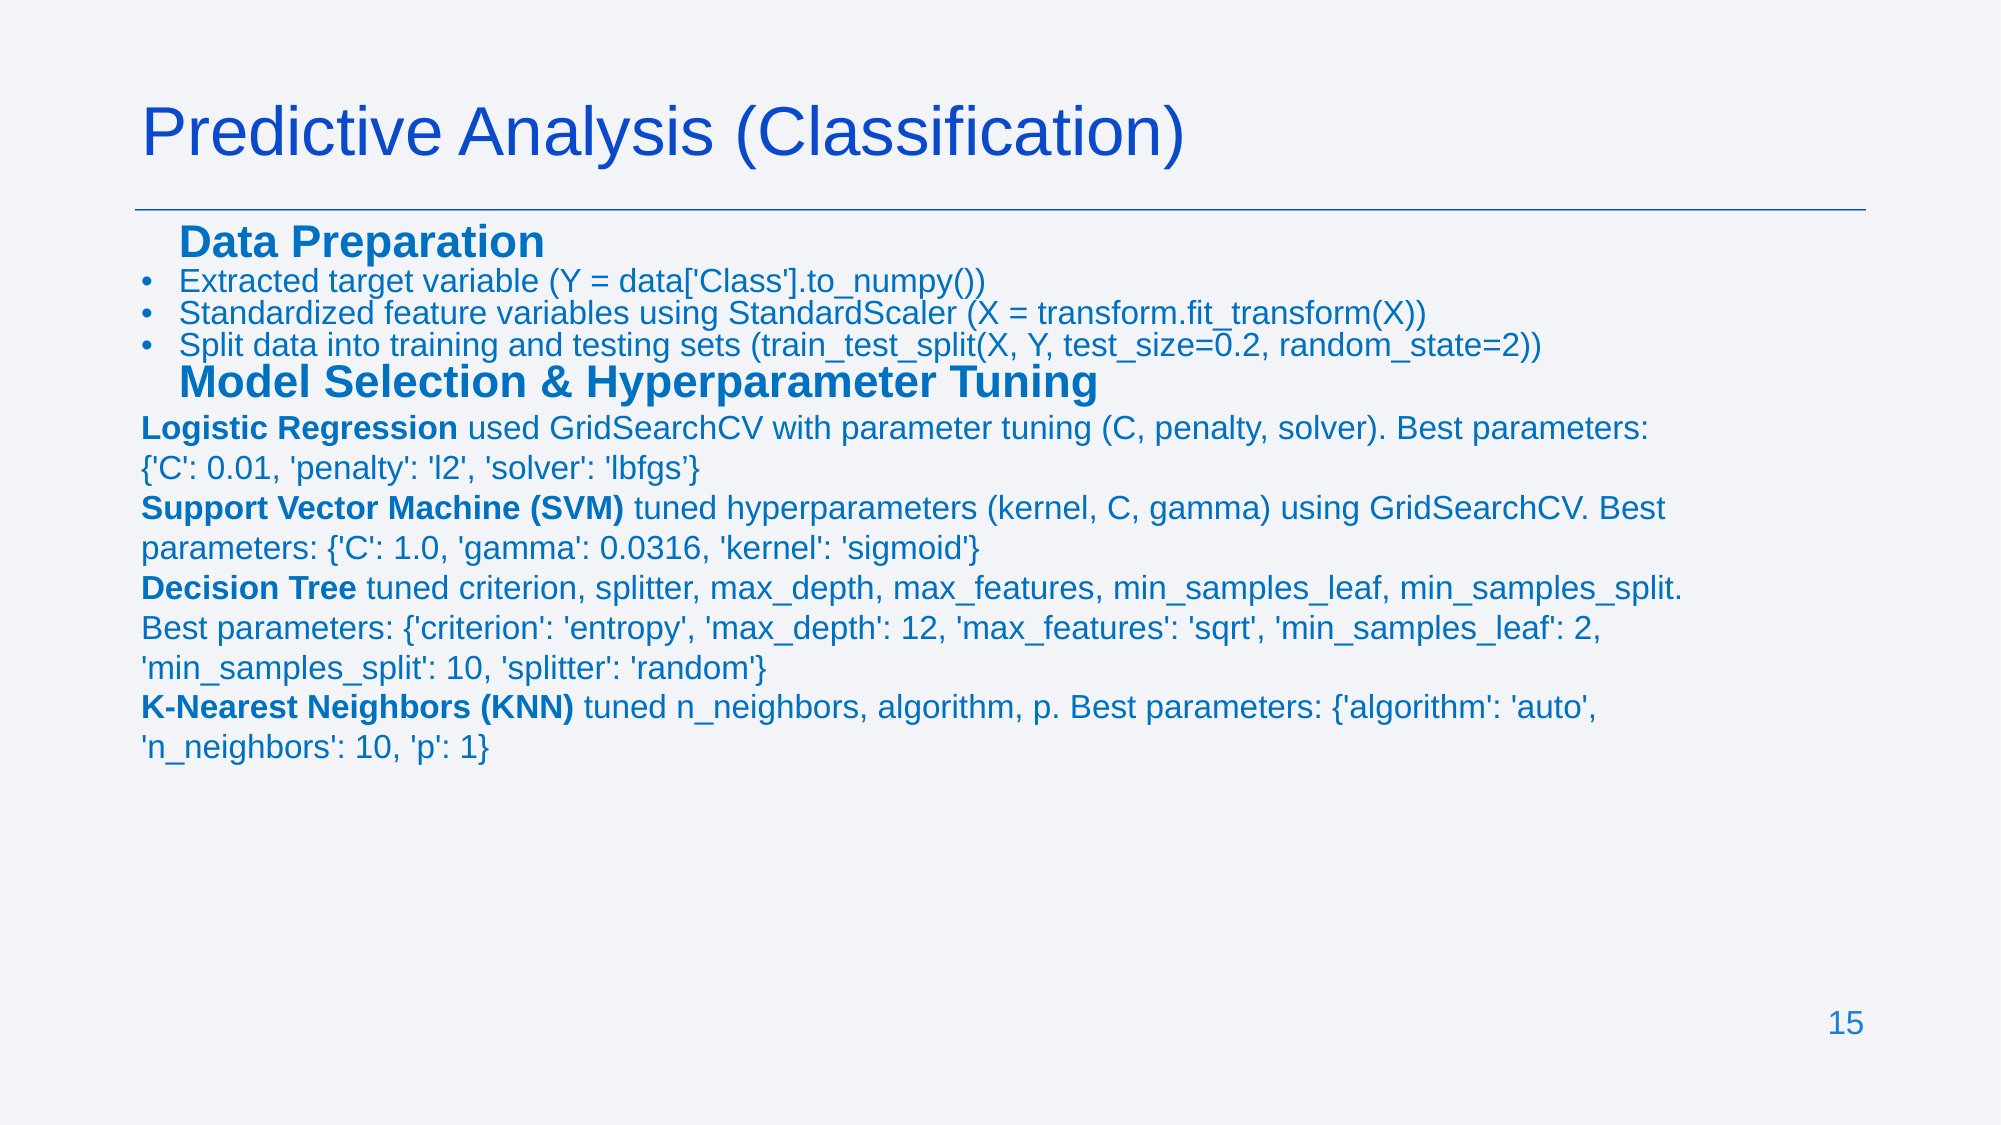

Predictive Analysis (Classification)
	Data Preparation
•	Extracted target variable (Y = data['Class'].to_numpy())
•	Standardized feature variables using StandardScaler (X = transform.fit_transform(X))
•	Split data into training and testing sets (train_test_split(X, Y, test_size=0.2, random_state=2))
	Model Selection & Hyperparameter Tuning
Logistic Regression used GridSearchCV with parameter tuning (C, penalty, solver). Best parameters: {'C': 0.01, 'penalty': 'l2', 'solver': 'lbfgs’}
Support Vector Machine (SVM) tuned hyperparameters (kernel, C, gamma) using GridSearchCV. Best parameters: {'C': 1.0, 'gamma': 0.0316, 'kernel': 'sigmoid'}
Decision Tree tuned criterion, splitter, max_depth, max_features, min_samples_leaf, min_samples_split. Best parameters: {'criterion': 'entropy', 'max_depth': 12, 'max_features': 'sqrt', 'min_samples_leaf': 2, 'min_samples_split': 10, 'splitter': 'random'}
K-Nearest Neighbors (KNN) tuned n_neighbors, algorithm, p. Best parameters: {'algorithm': 'auto', 'n_neighbors': 10, 'p': 1}
15